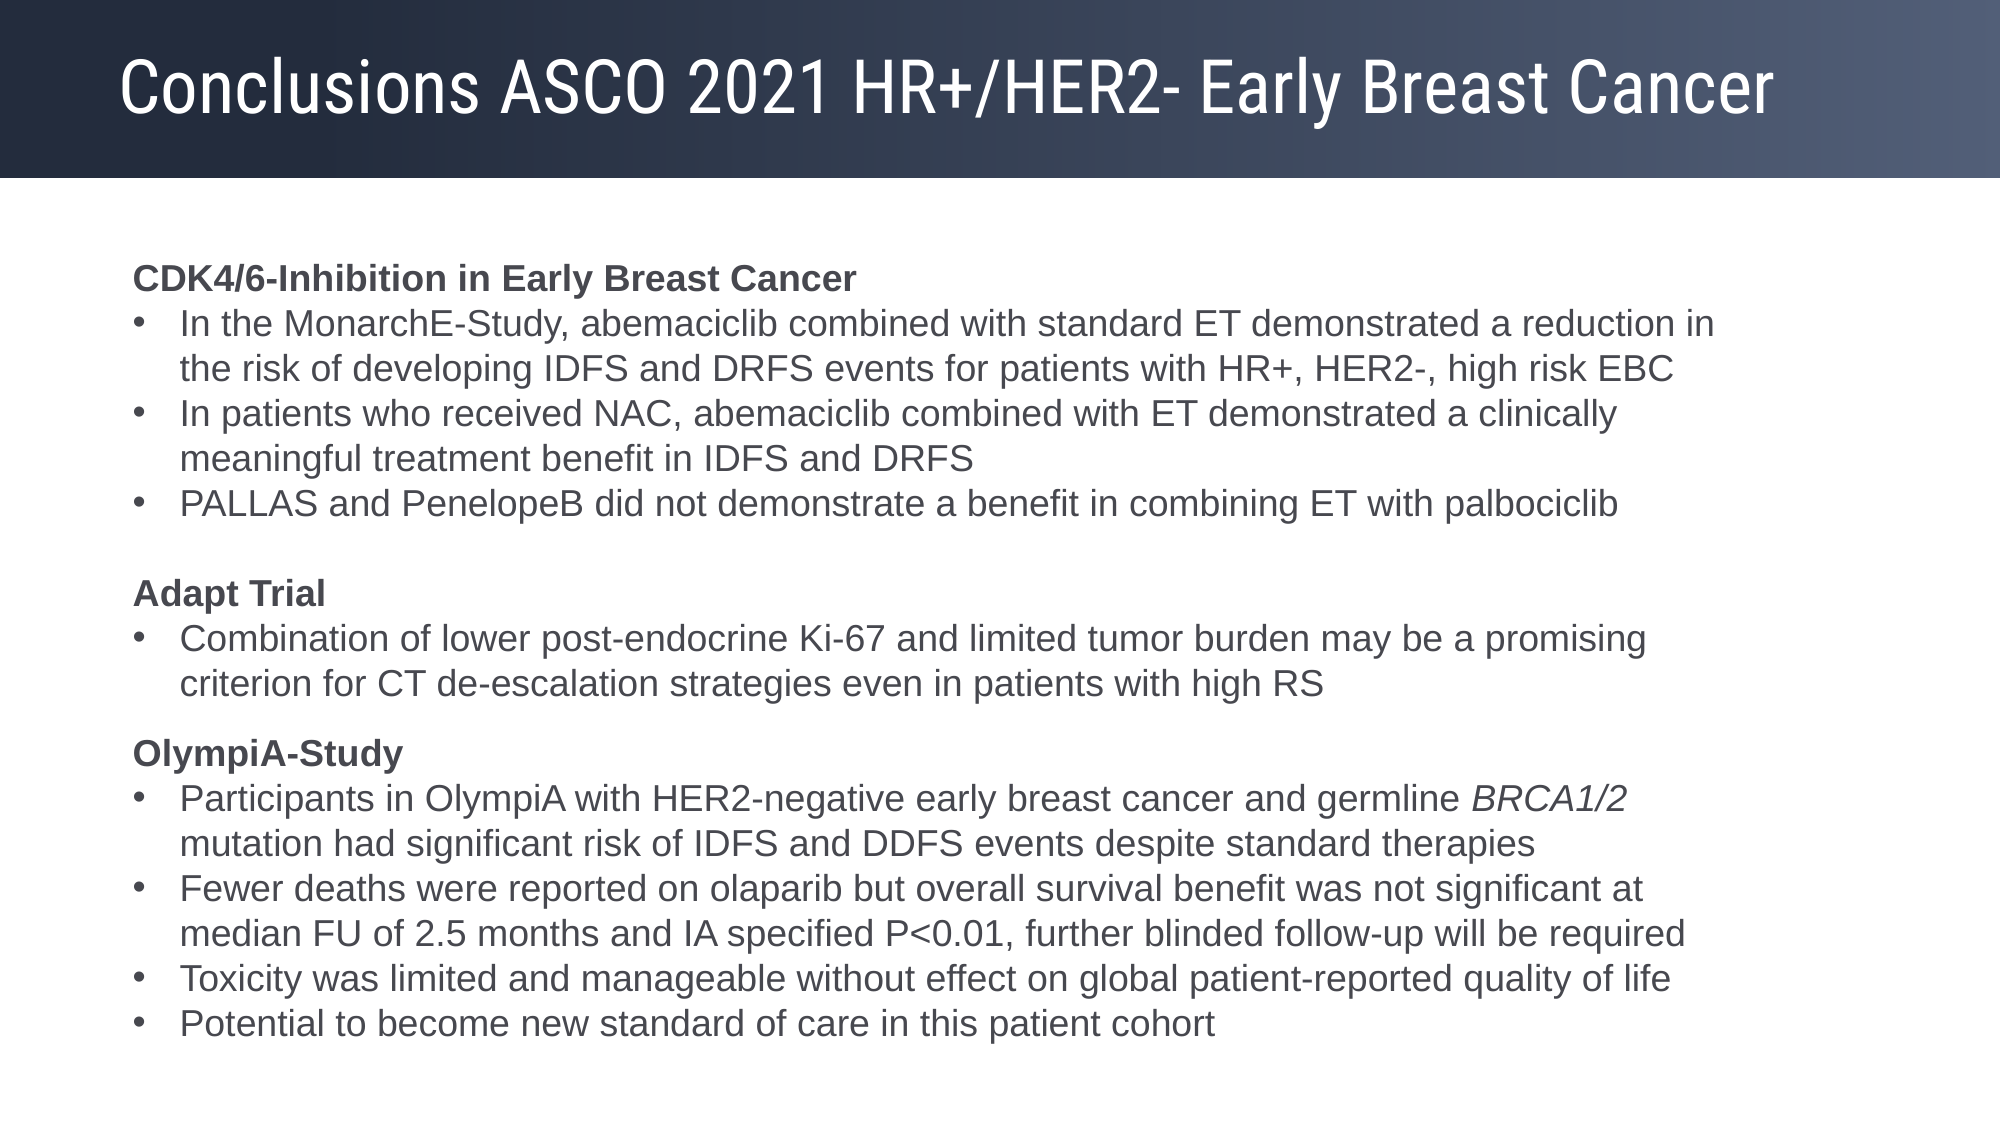

# Conclusions ASCO 2021 HR+/HER2- Early Breast Cancer
CDK4/6-Inhibition in Early Breast Cancer
In the MonarchE-Study, abemaciclib combined with standard ET demonstrated a reduction in the risk of developing IDFS and DRFS events for patients with HR+, HER2-, high risk EBC
In patients who received NAC, abemaciclib combined with ET demonstrated a clinically meaningful treatment benefit in IDFS and DRFS
PALLAS and PenelopeB did not demonstrate a benefit in combining ET with palbociclib

Adapt Trial
Combination of lower post-endocrine Ki-67 and limited tumor burden may be a promising criterion for CT de-escalation strategies even in patients with high RS

OlympiA-Study
Participants in OlympiA with HER2-negative early breast cancer and germline BRCA1/2 mutation had significant risk of IDFS and DDFS events despite standard therapies
Fewer deaths were reported on olaparib but overall survival benefit was not significant at median FU of 2.5 months and IA specified P<0.01, further blinded follow-up will be required
Toxicity was limited and manageable without effect on global patient-reported quality of life
Potential to become new standard of care in this patient cohort